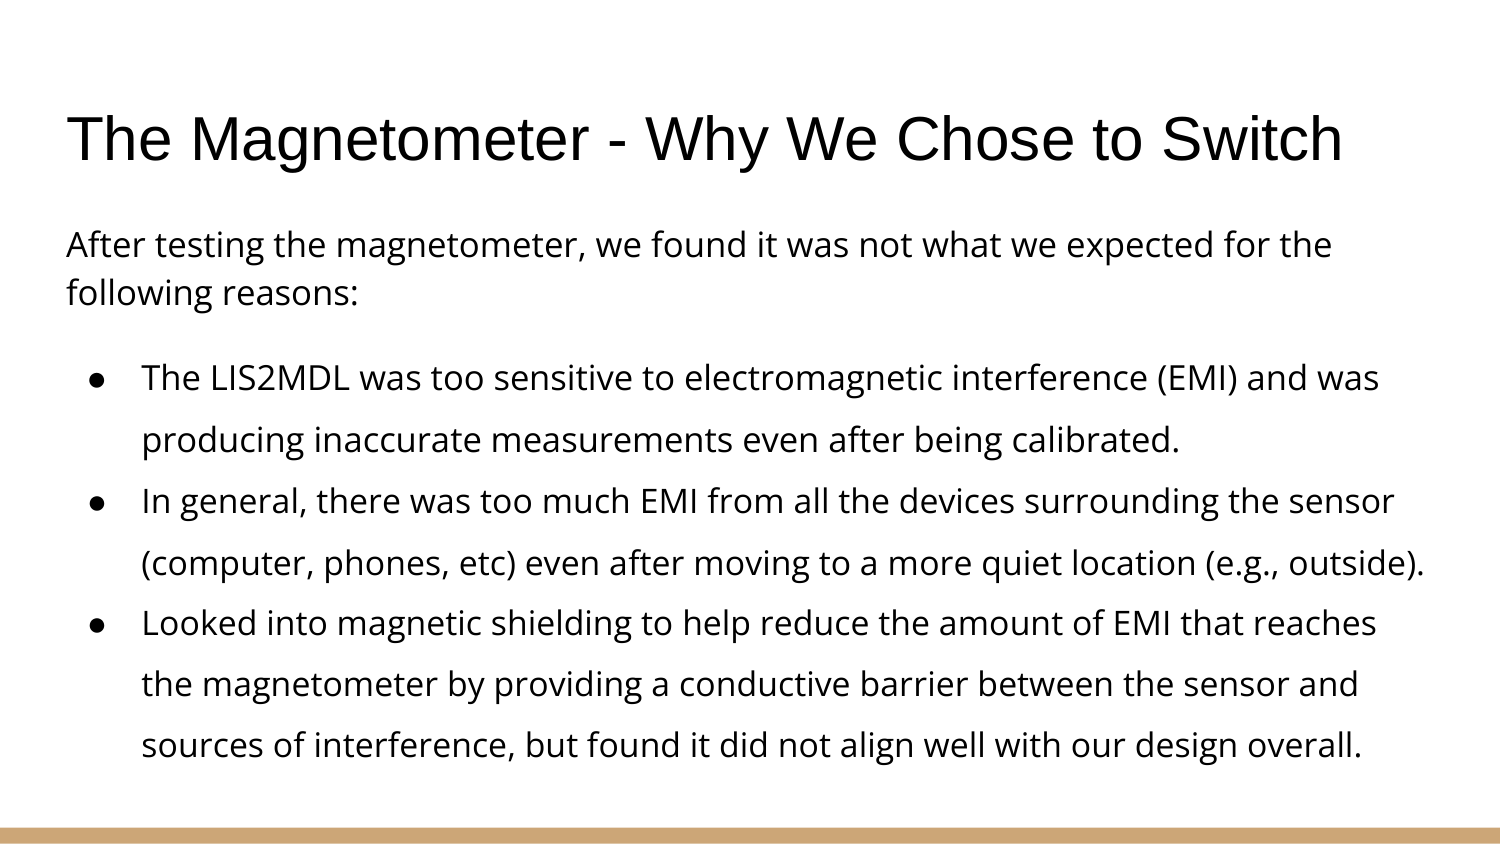

# The Magnetometer - Why We Chose to Switch
After testing the magnetometer, we found it was not what we expected for the following reasons:
The LIS2MDL was too sensitive to electromagnetic interference (EMI) and was producing inaccurate measurements even after being calibrated.
In general, there was too much EMI from all the devices surrounding the sensor (computer, phones, etc) even after moving to a more quiet location (e.g., outside).
Looked into magnetic shielding to help reduce the amount of EMI that reaches the magnetometer by providing a conductive barrier between the sensor and sources of interference, but found it did not align well with our design overall.